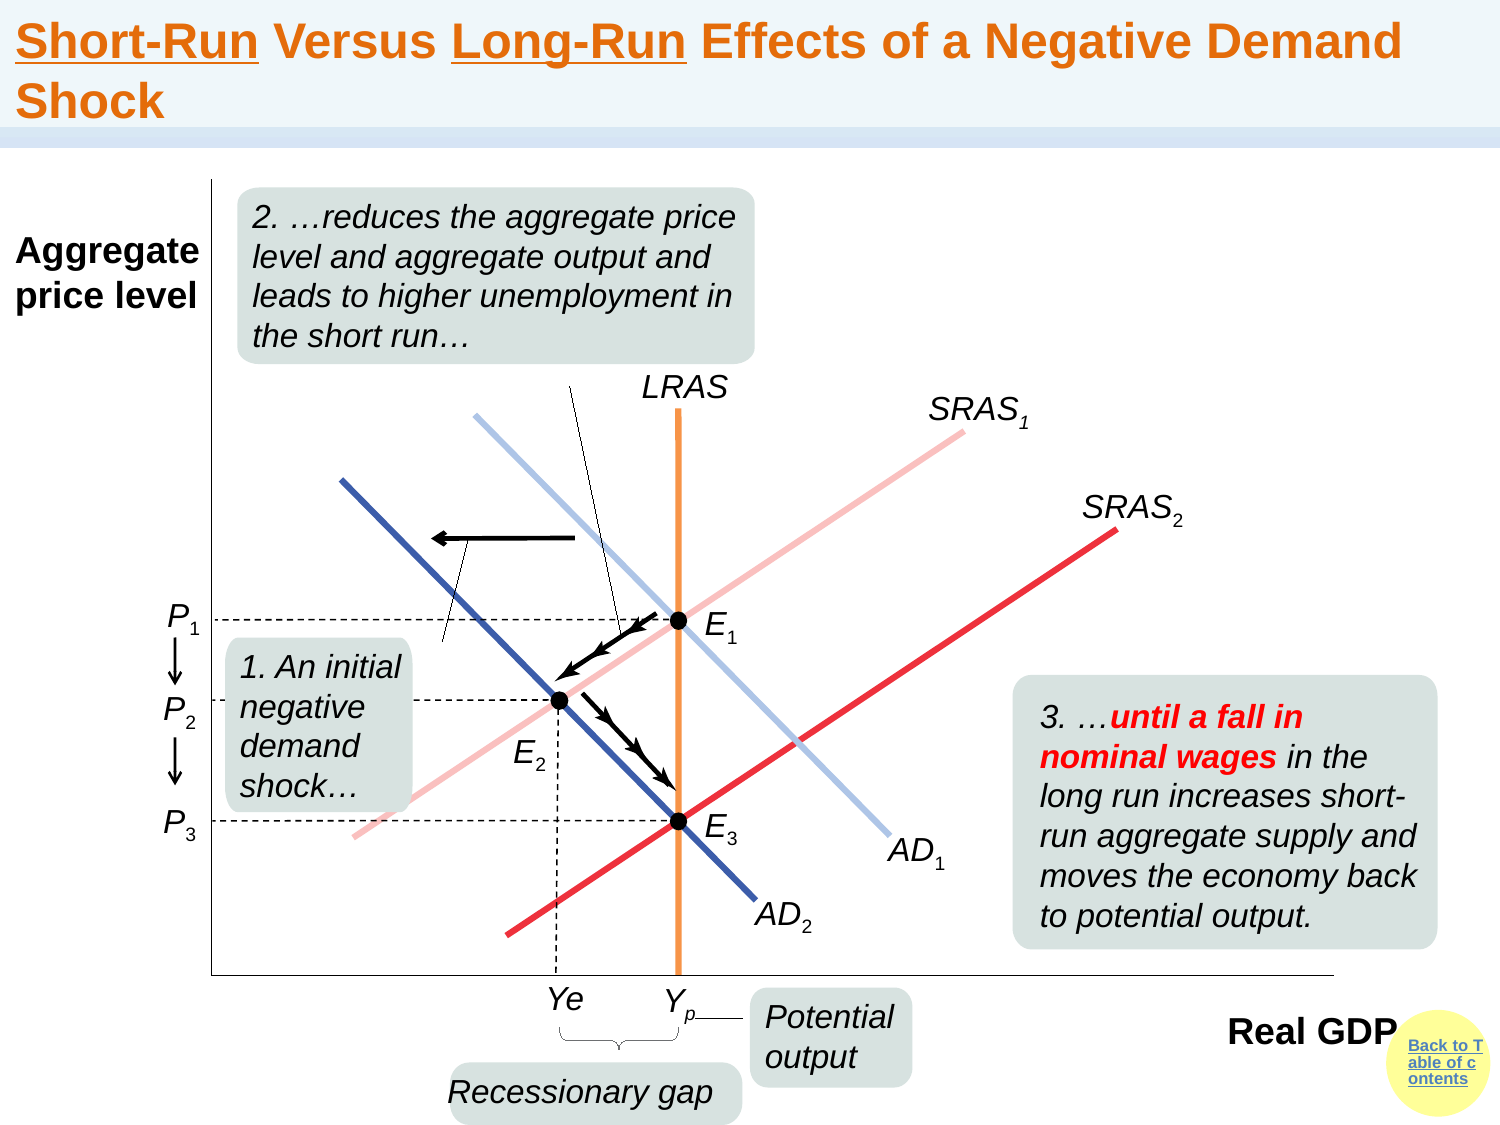

# Short-Run Versus Long-Run Effects of a Negative Demand Shock

2. …reduces the aggregate price level and aggregate output and leads to higher unemployment in the short run…

Aggregate price level
LRAS

SRAS1

SRAS2

P1
E1

1. An initial
negative demand shock…

P2
3. …until a fall in nominal wages in the long run increases short-run aggregate supply and moves the economy back to potential output.

E2

P3
E3

AD1
AD2
Ye
Yp

Potential
output
Real GDP

Recessionary gap